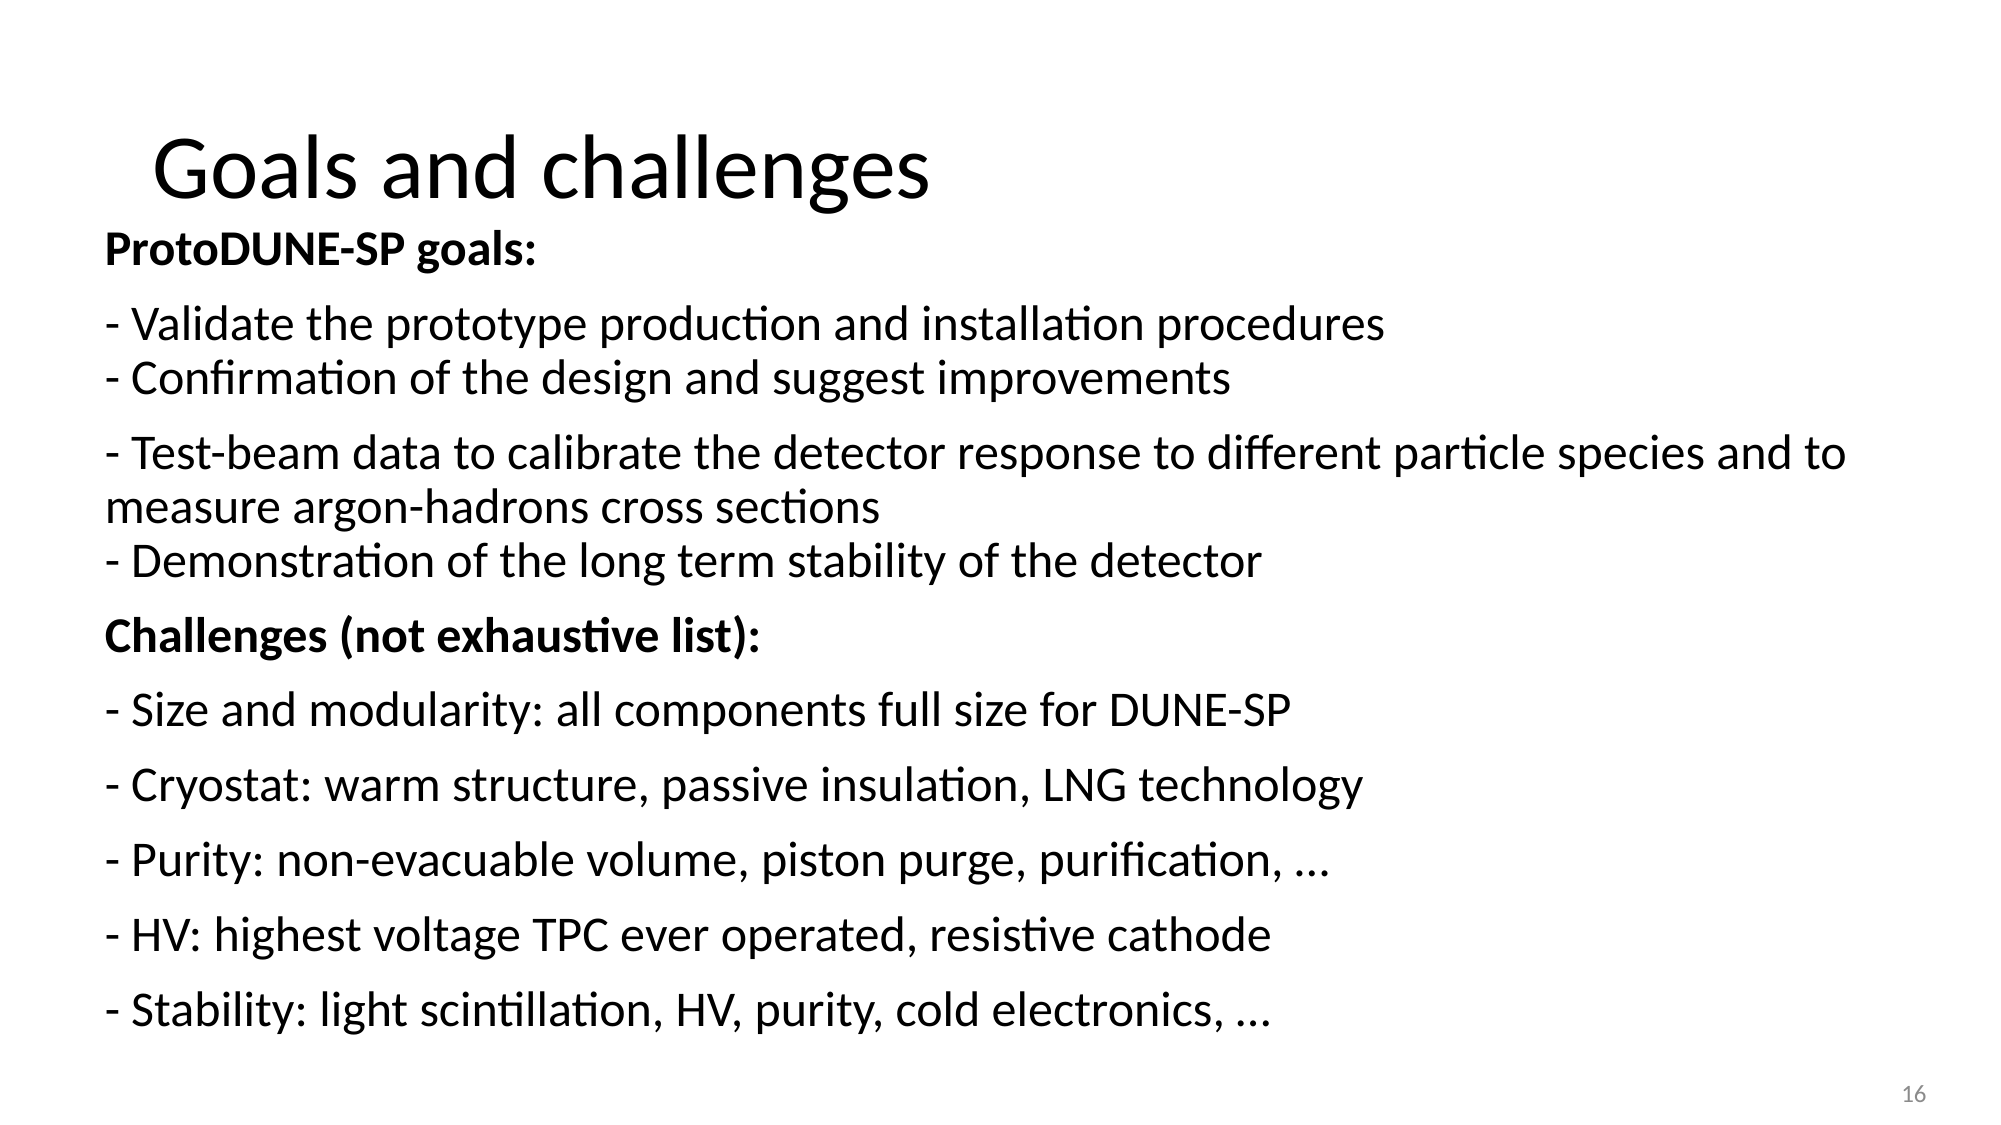

# Goals and challenges
ProtoDUNE-SP goals:
- Validate the prototype production and installation procedures
- Confirmation of the design and suggest improvements
- Test-beam data to calibrate the detector response to different particle species and to measure argon-hadrons cross sections
- Demonstration of the long term stability of the detector
Challenges (not exhaustive list):
- Size and modularity: all components full size for DUNE-SP
- Cryostat: warm structure, passive insulation, LNG technology
- Purity: non-evacuable volume, piston purge, purification, …
- HV: highest voltage TPC ever operated, resistive cathode
- Stability: light scintillation, HV, purity, cold electronics, …
16